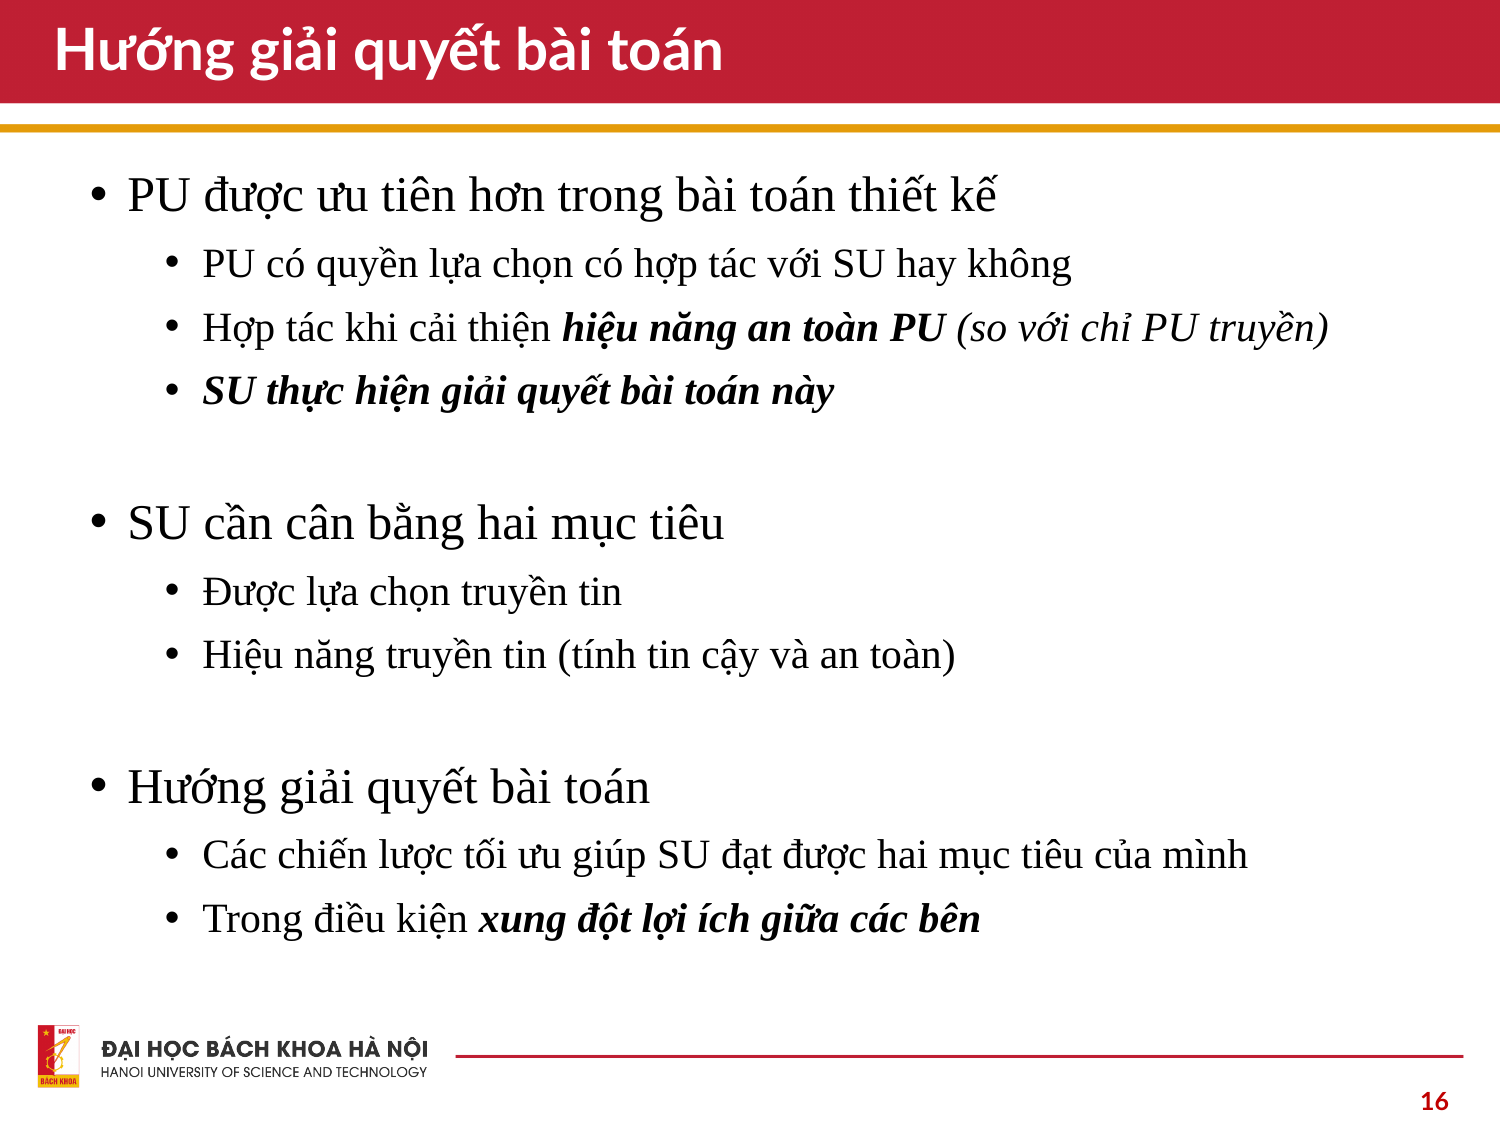

# Hướng giải quyết bài toán
PU được ưu tiên hơn trong bài toán thiết kế
PU có quyền lựa chọn có hợp tác với SU hay không
Hợp tác khi cải thiện hiệu năng an toàn PU (so với chỉ PU truyền)
SU thực hiện giải quyết bài toán này

SU cần cân bằng hai mục tiêu
Được lựa chọn truyền tin
Hiệu năng truyền tin (tính tin cậy và an toàn)

Hướng giải quyết bài toán
Các chiến lược tối ưu giúp SU đạt được hai mục tiêu của mình
Trong điều kiện xung đột lợi ích giữa các bên

16